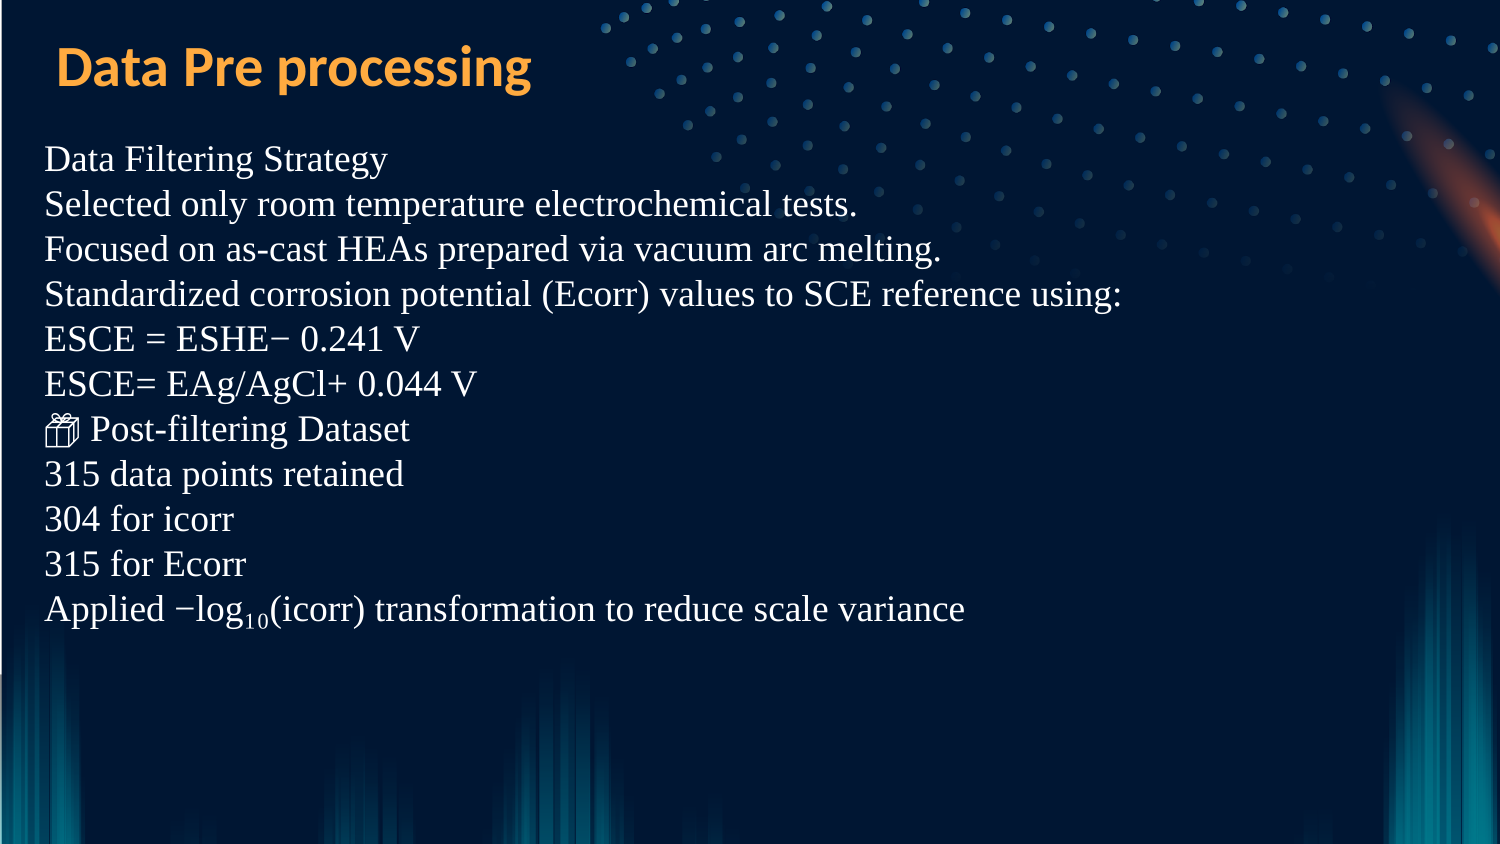

Data Pre processing
Data Filtering Strategy
Selected only room temperature electrochemical tests.
Focused on as-cast HEAs prepared via vacuum arc melting.
Standardized corrosion potential (Ecorr) values to SCE reference using:
ESCE = ESHE− 0.241 V
ESCE= EAg/AgCl+ 0.044 V
📦 Post-filtering Dataset
315 data points retained
304 for icorr
315 for Ecorr
Applied −log₁₀(icorr) transformation to reduce scale variance